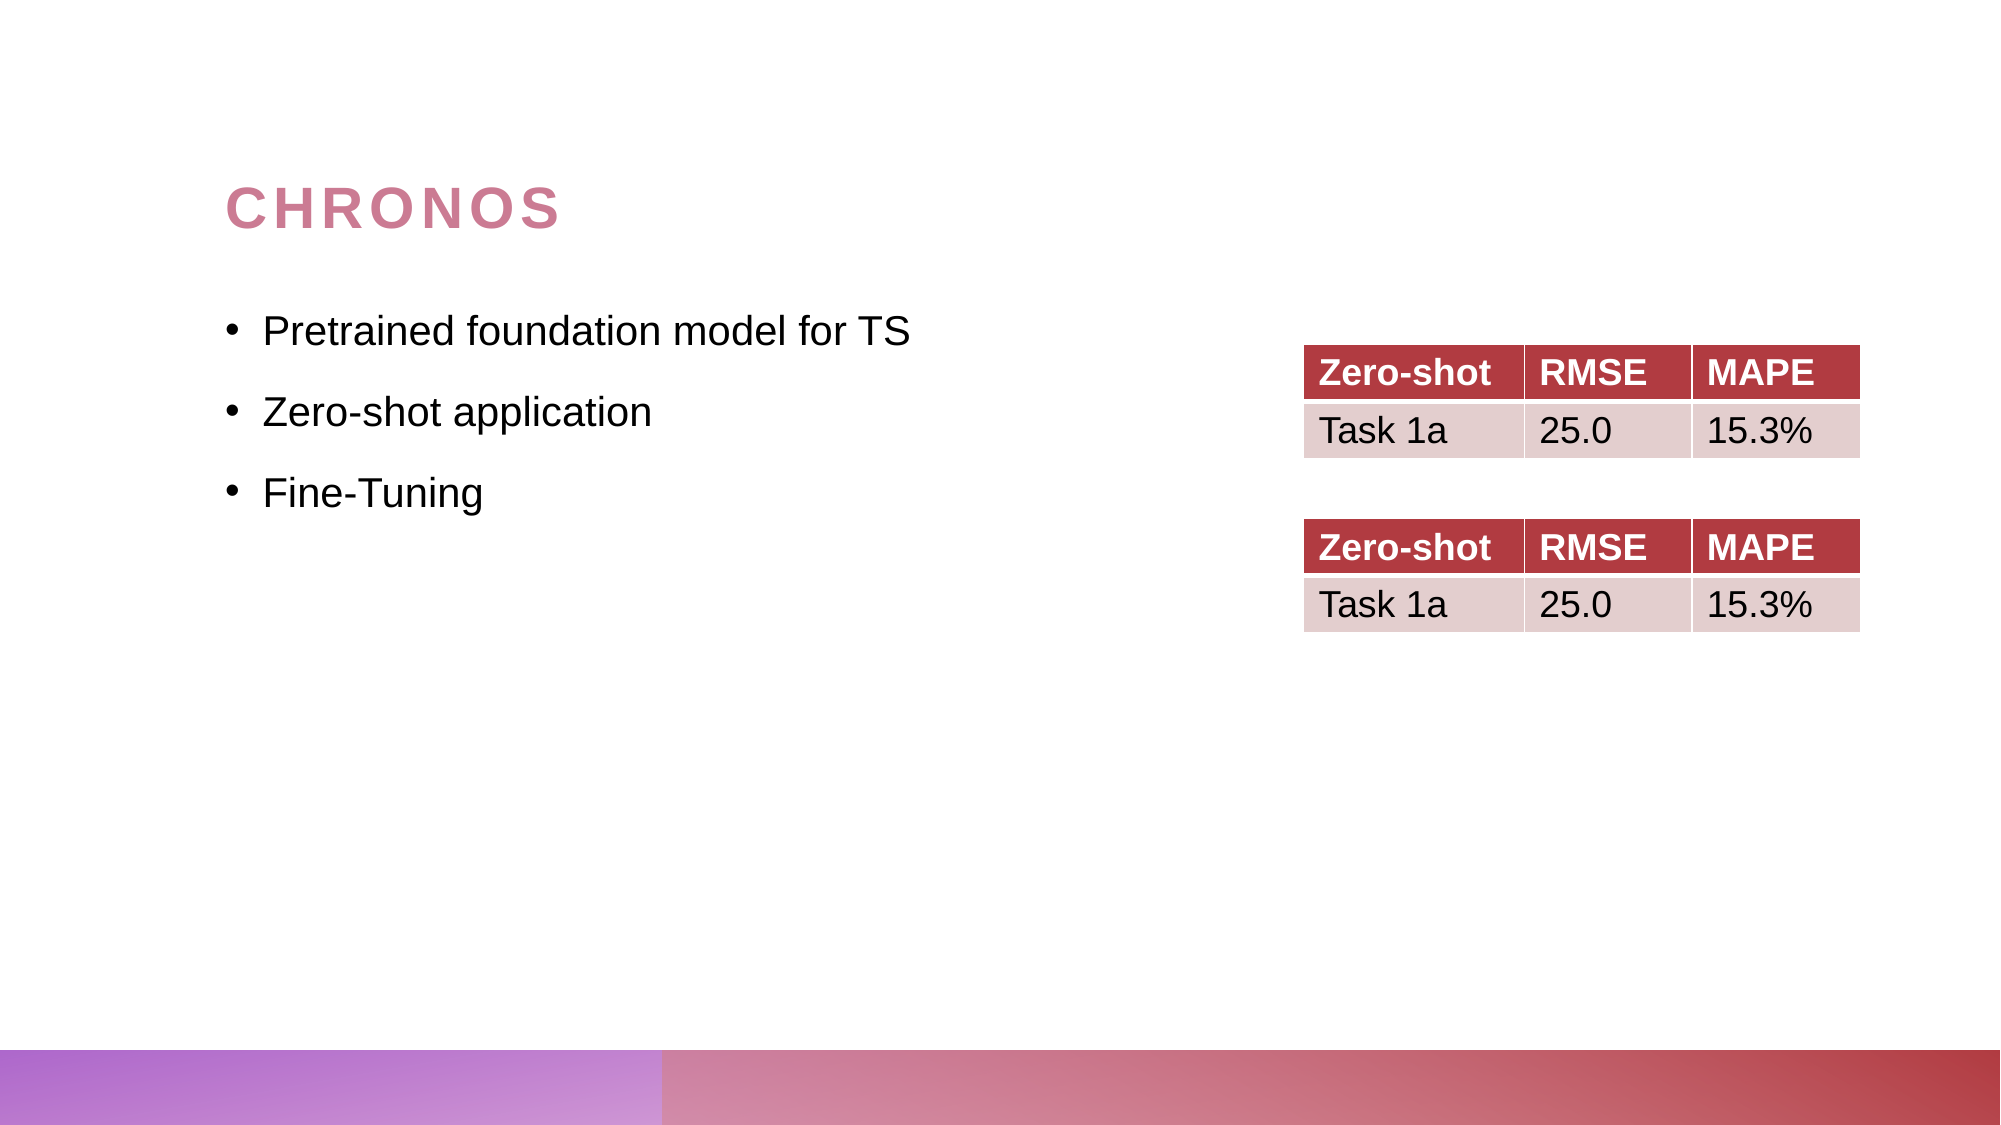

# Chronos
Pretrained foundation model for TS
Zero-shot application
Fine-Tuning

| Zero-shot | RMSE | MAPE |
| --- | --- | --- |
| Task 1a | 25.0 | 15.3% |
| Zero-shot | RMSE | MAPE |
| --- | --- | --- |
| Task 1a | 25.0 | 15.3% |